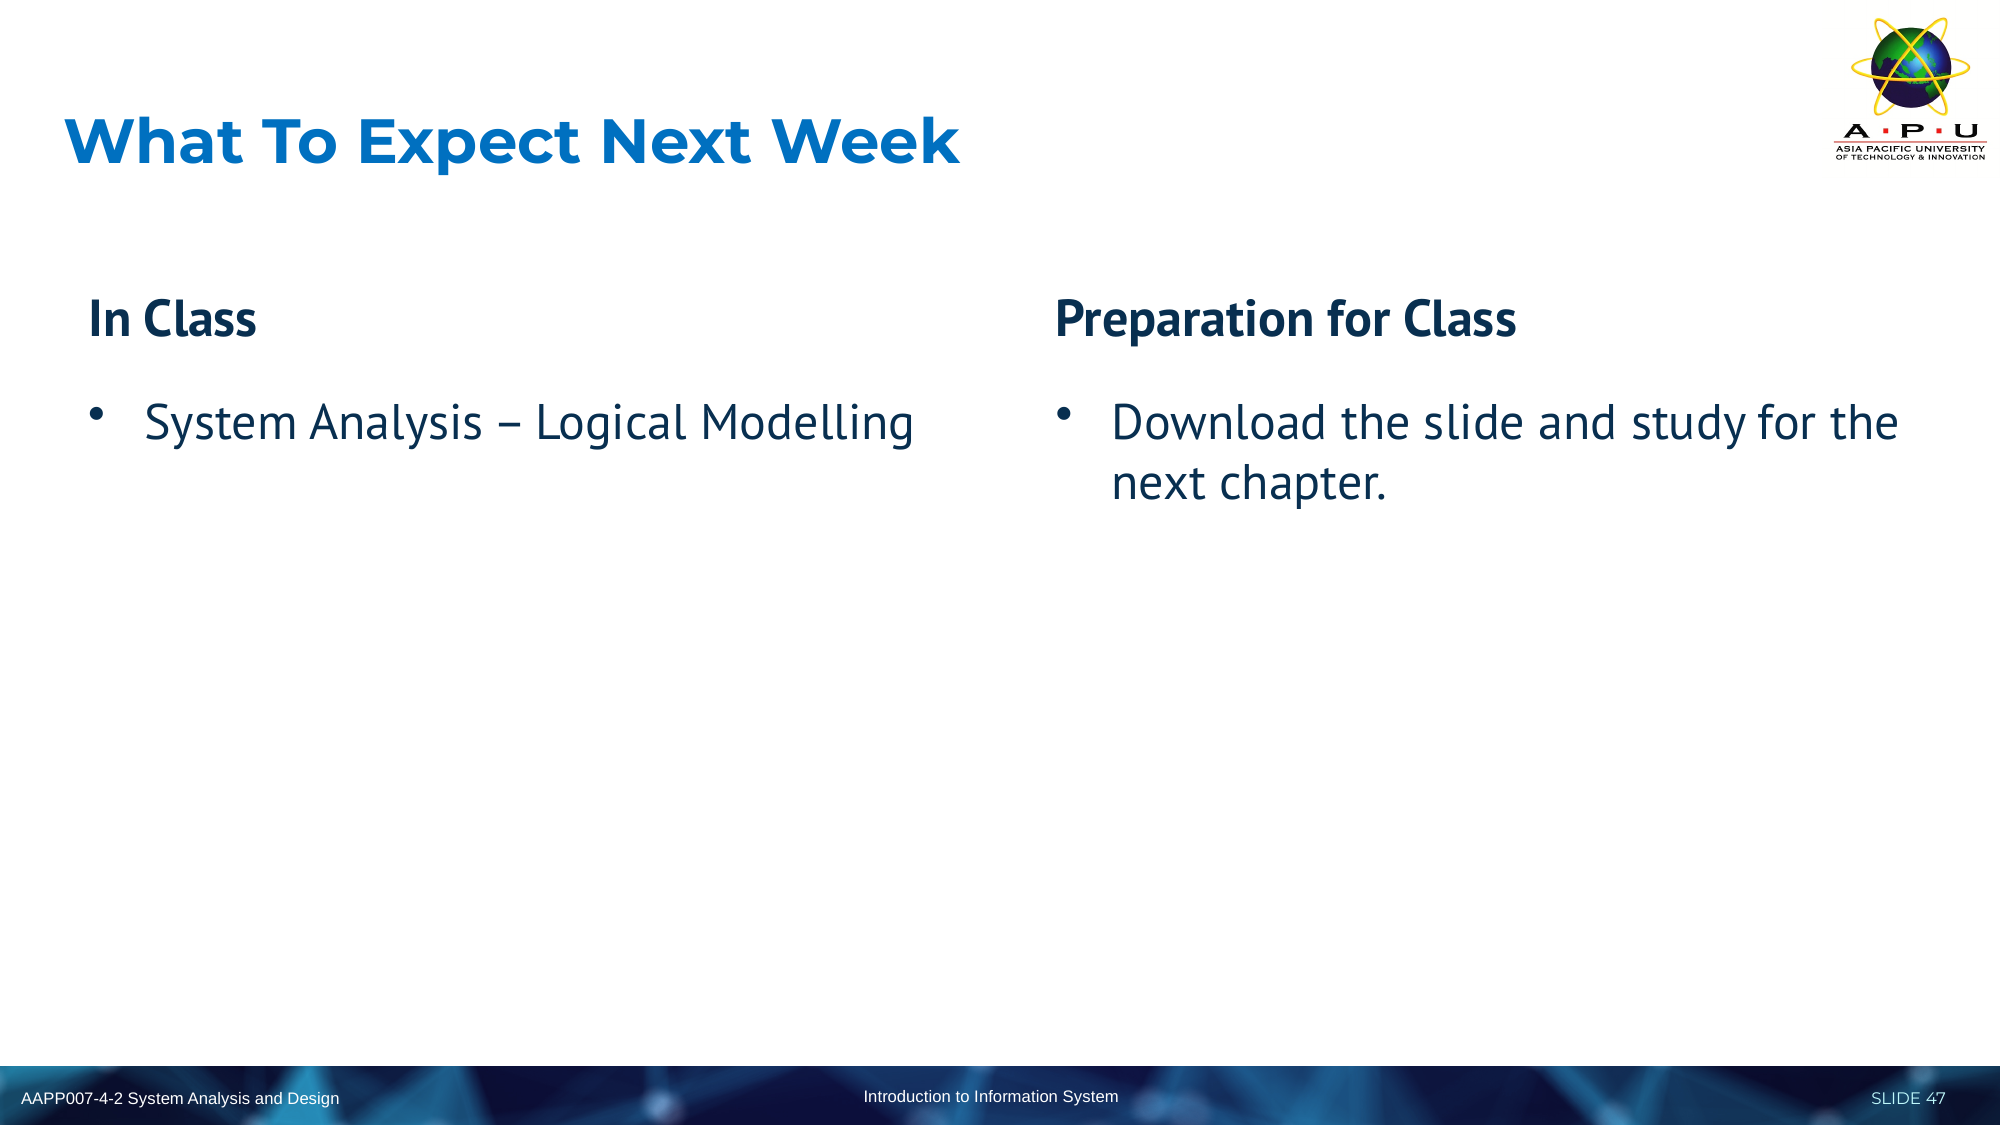

# What To Expect Next Week
In Class
Preparation for Class

System Analysis – Logical Modelling
Download the slide and study for the next chapter.